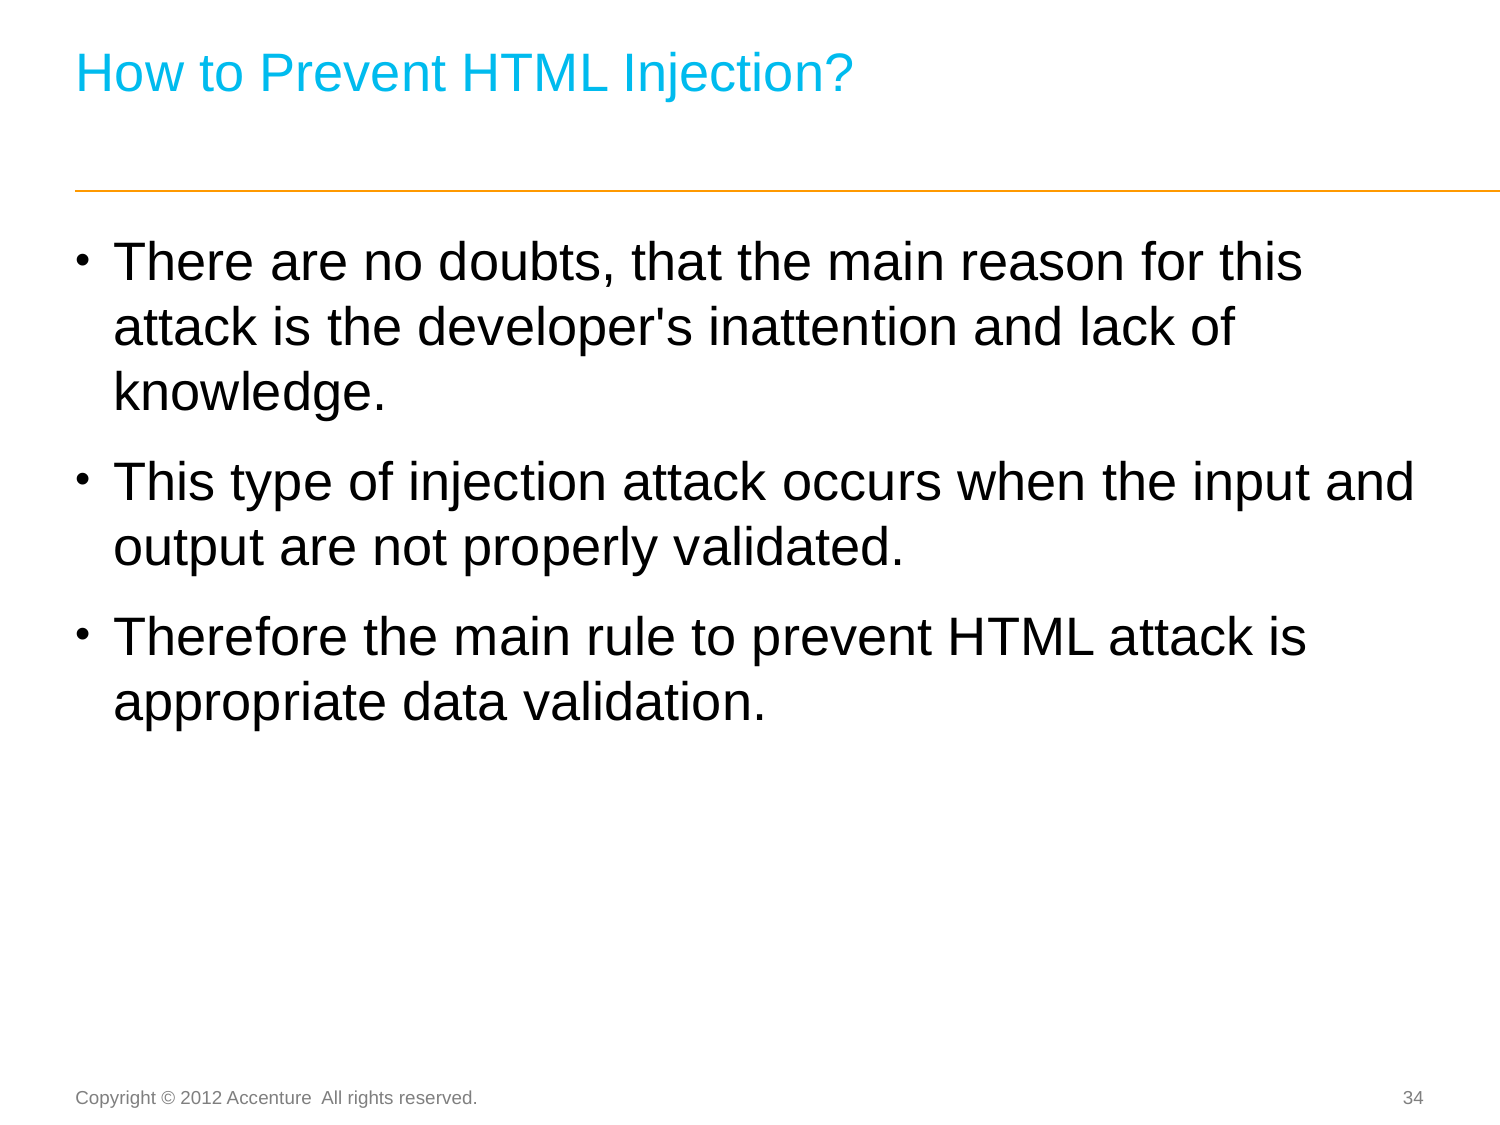

# How to Prevent HTML Injection?
There are no doubts, that the main reason for this attack is the developer's inattention and lack of knowledge.
This type of injection attack occurs when the input and output are not properly validated.
Therefore the main rule to prevent HTML attack is appropriate data validation.